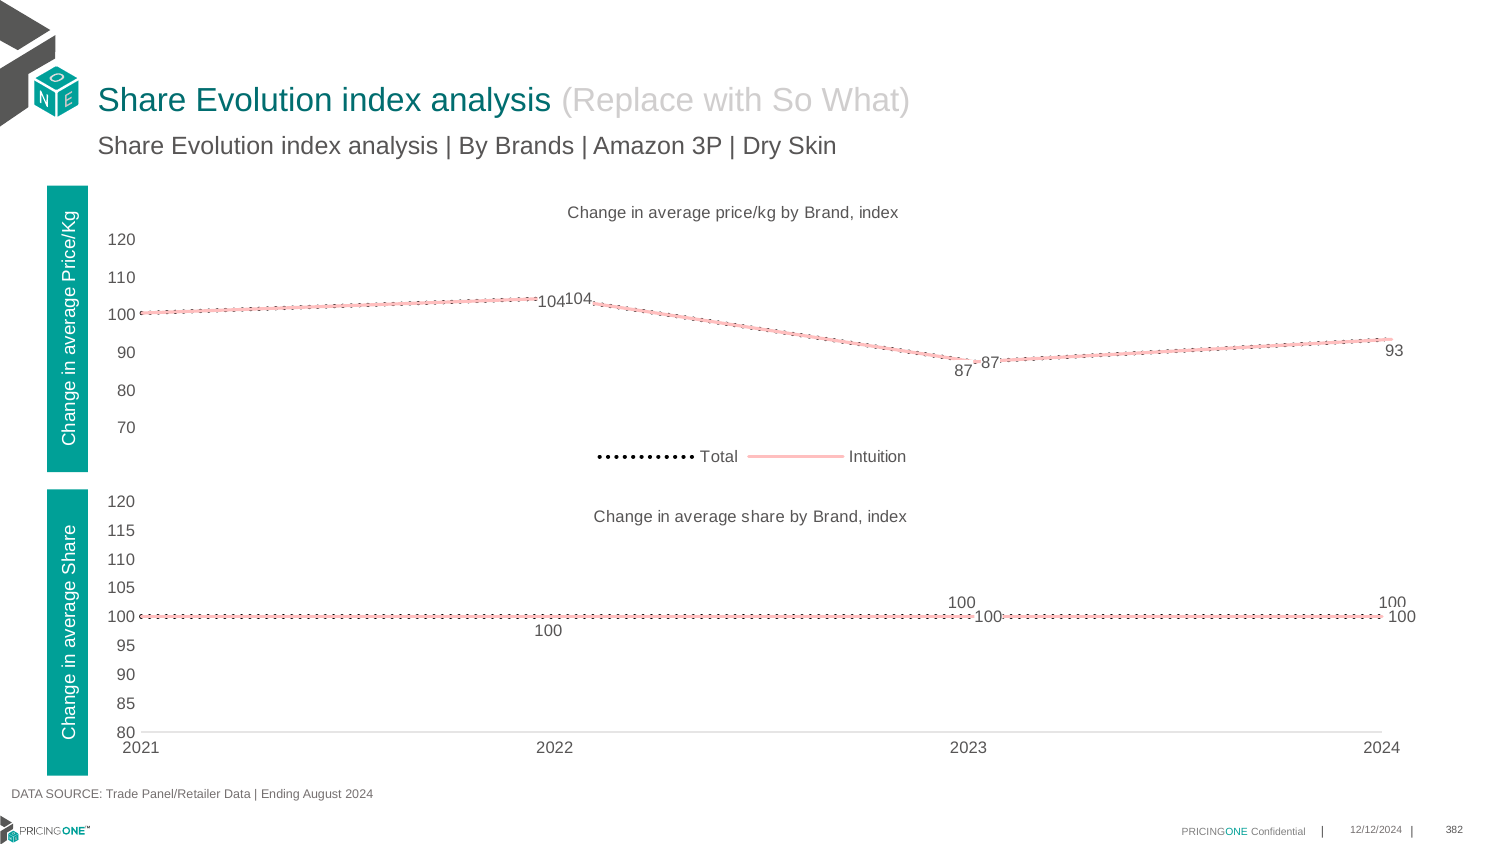

# Share Evolution index analysis (Replace with So What)
Share Evolution index analysis | By Brands | Amazon 3P | Dry Skin

### Chart: Change in average price/kg by Brand, index

| Category | Total | Intuition |
|---|---|---|
| 2021 | 100.0 | 100.0 |
| 2022 | 104.0 | 104.0 |
| 2023 | 87.0 | 87.0 |
| 2024 | 93.0 | 93.0 |
Change in average Price/Kg

### Chart: Change in average share by Brand, index

| Category | Total | Intuition |
|---|---|---|
| 2021 | 100.0 | 100.0 |
| 2022 | 100.0 | 100.0 |
| 2023 | 100.0 | 100.0 |
| 2024 | 100.0 | 100.0 |
Change in average Share
DATA SOURCE: Trade Panel/Retailer Data | Ending August 2024

12/12/2024
382